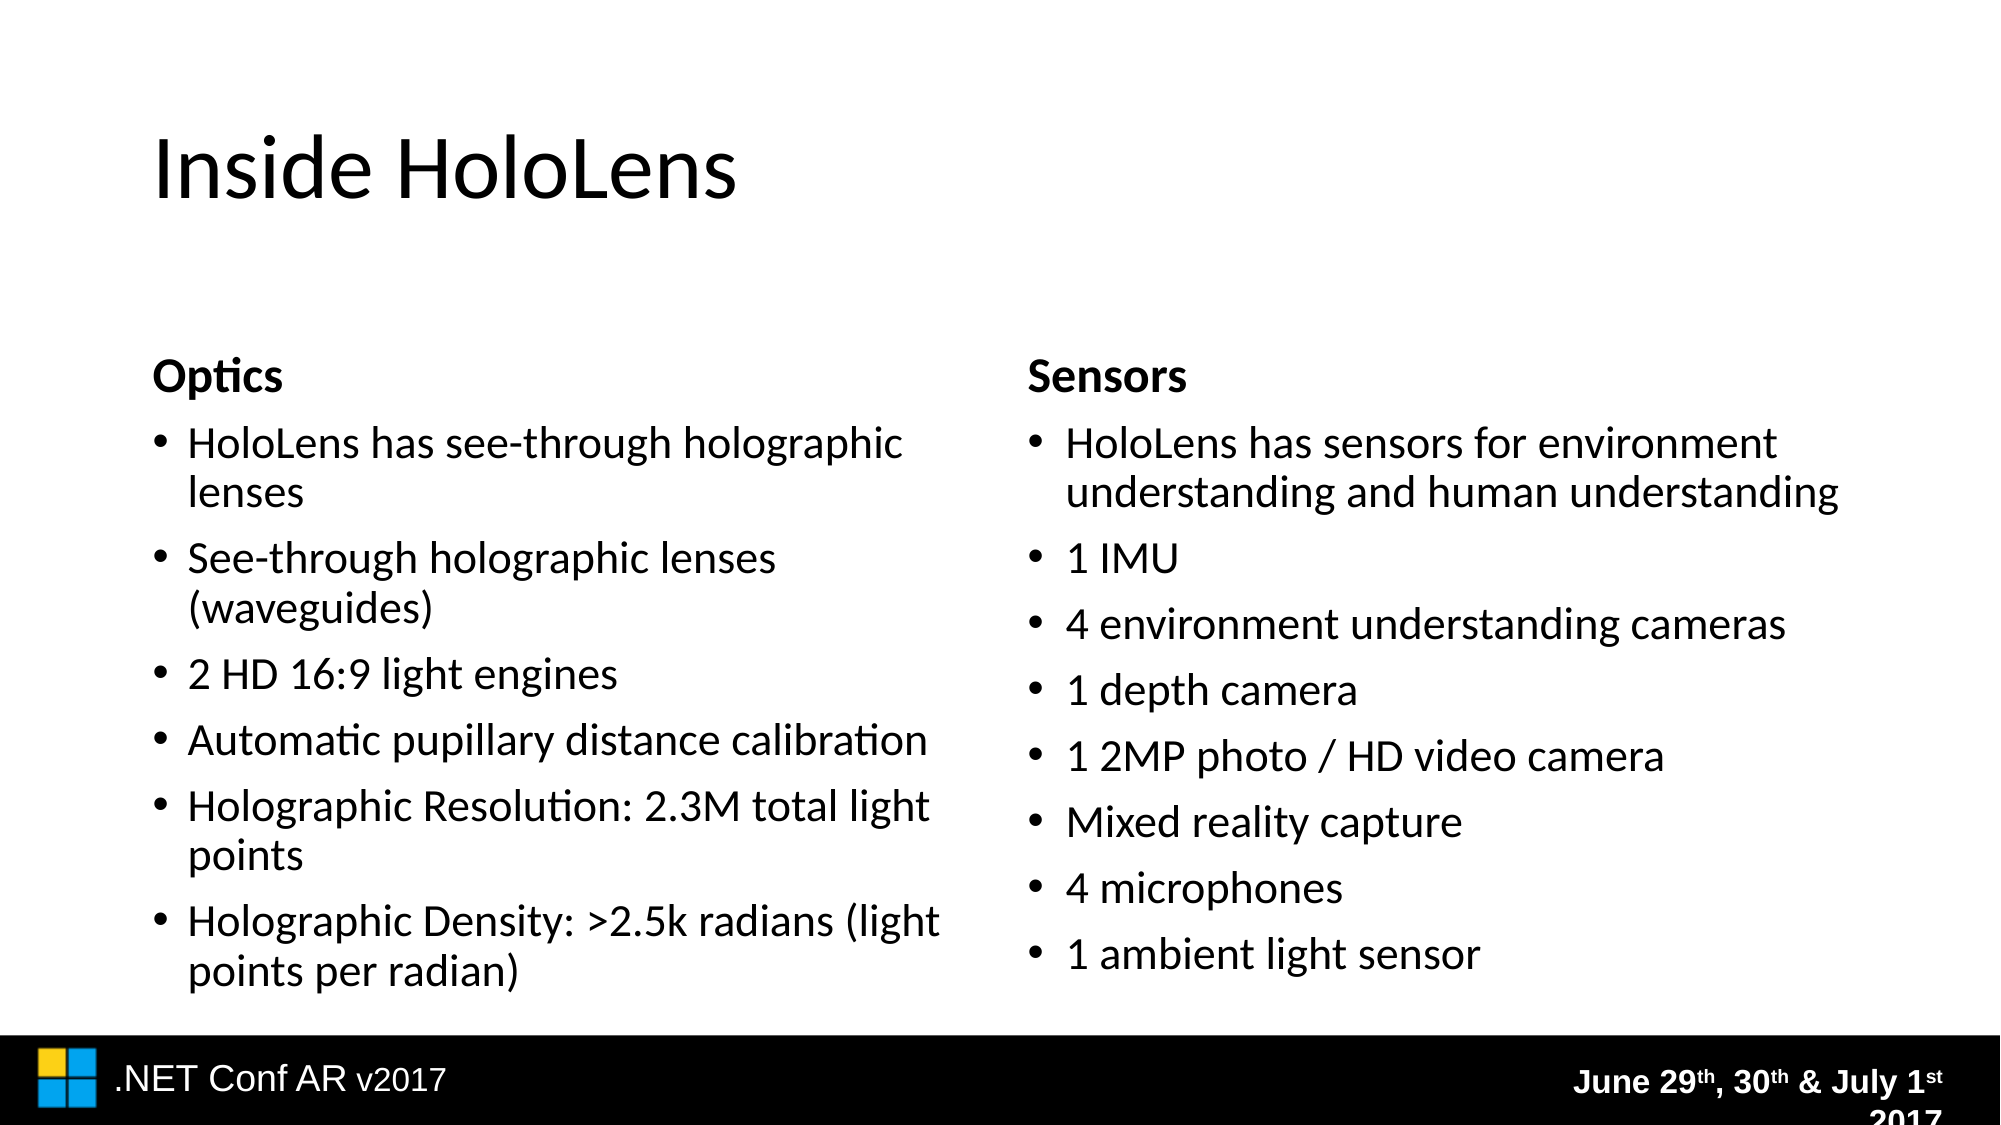

# Inside HoloLens
Optics
Sensors
HoloLens has see-through holographic lenses
See-through holographic lenses (waveguides)
2 HD 16:9 light engines
Automatic pupillary distance calibration
Holographic Resolution: 2.3M total light points
Holographic Density: >2.5k radians (light points per radian)
HoloLens has sensors for environment understanding and human understanding
1 IMU
4 environment understanding cameras
1 depth camera
1 2MP photo / HD video camera
Mixed reality capture
4 microphones
1 ambient light sensor